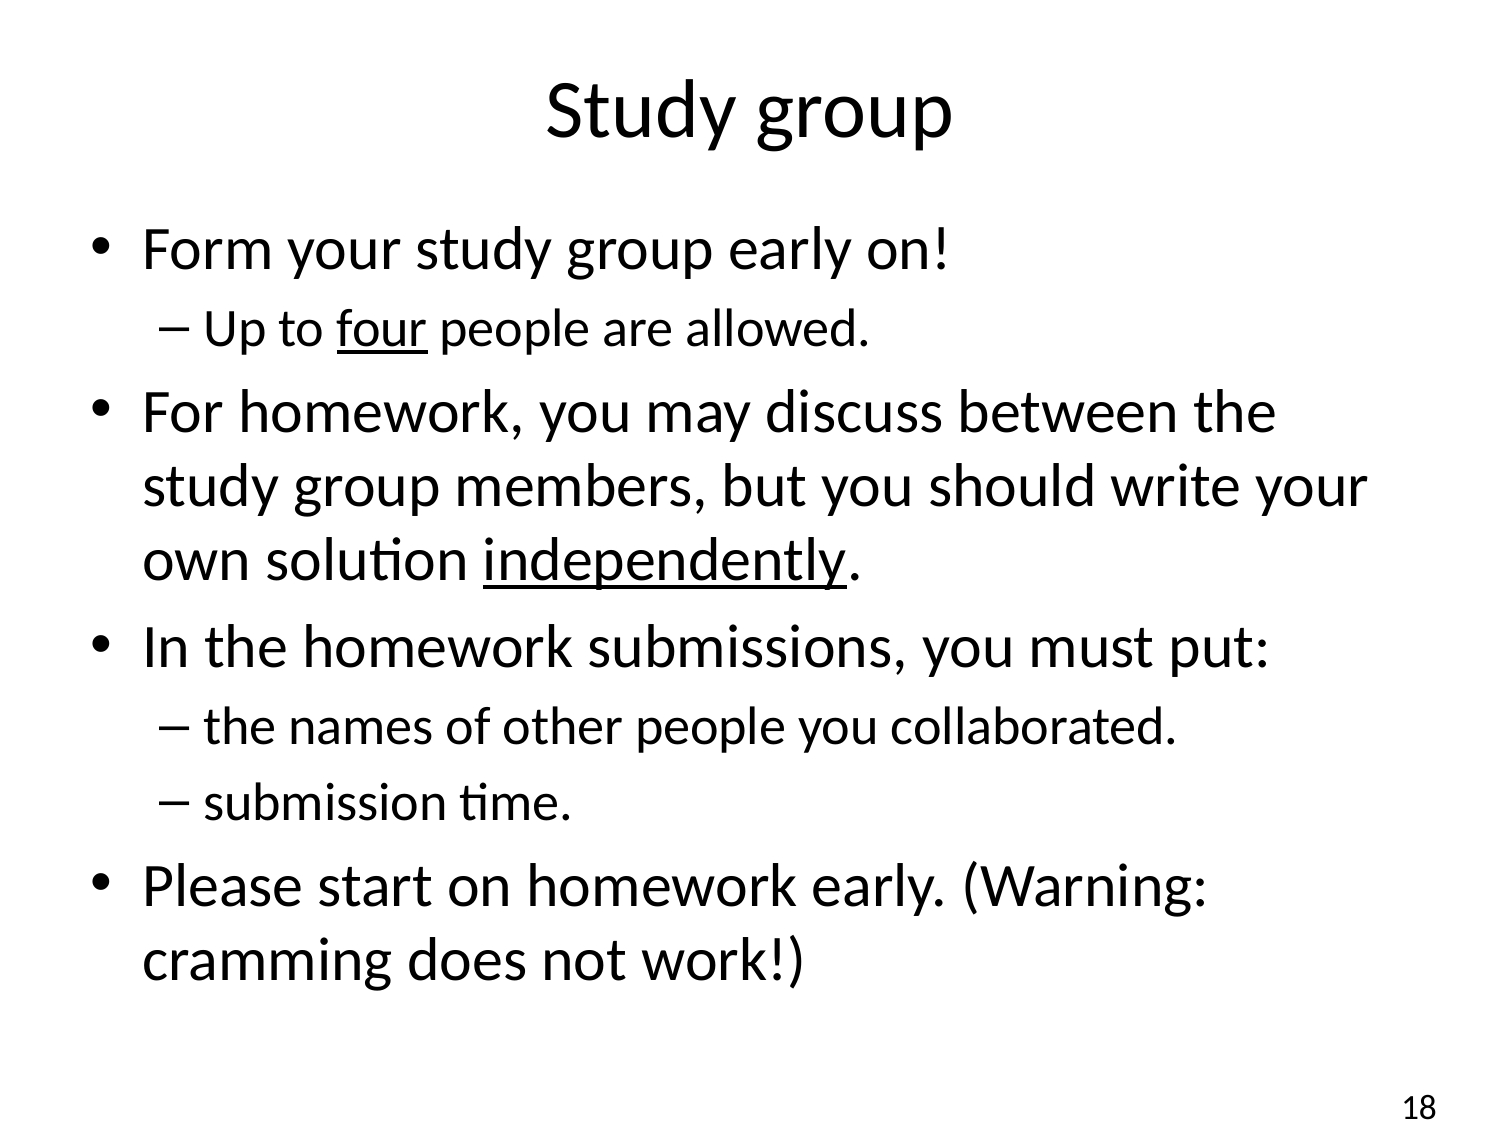

# Study group
Form your study group early on!
Up to four people are allowed.
For homework, you may discuss between the study group members, but you should write your own solution independently.
In the homework submissions, you must put:
the names of other people you collaborated.
submission time.
Please start on homework early. (Warning: cramming does not work!)